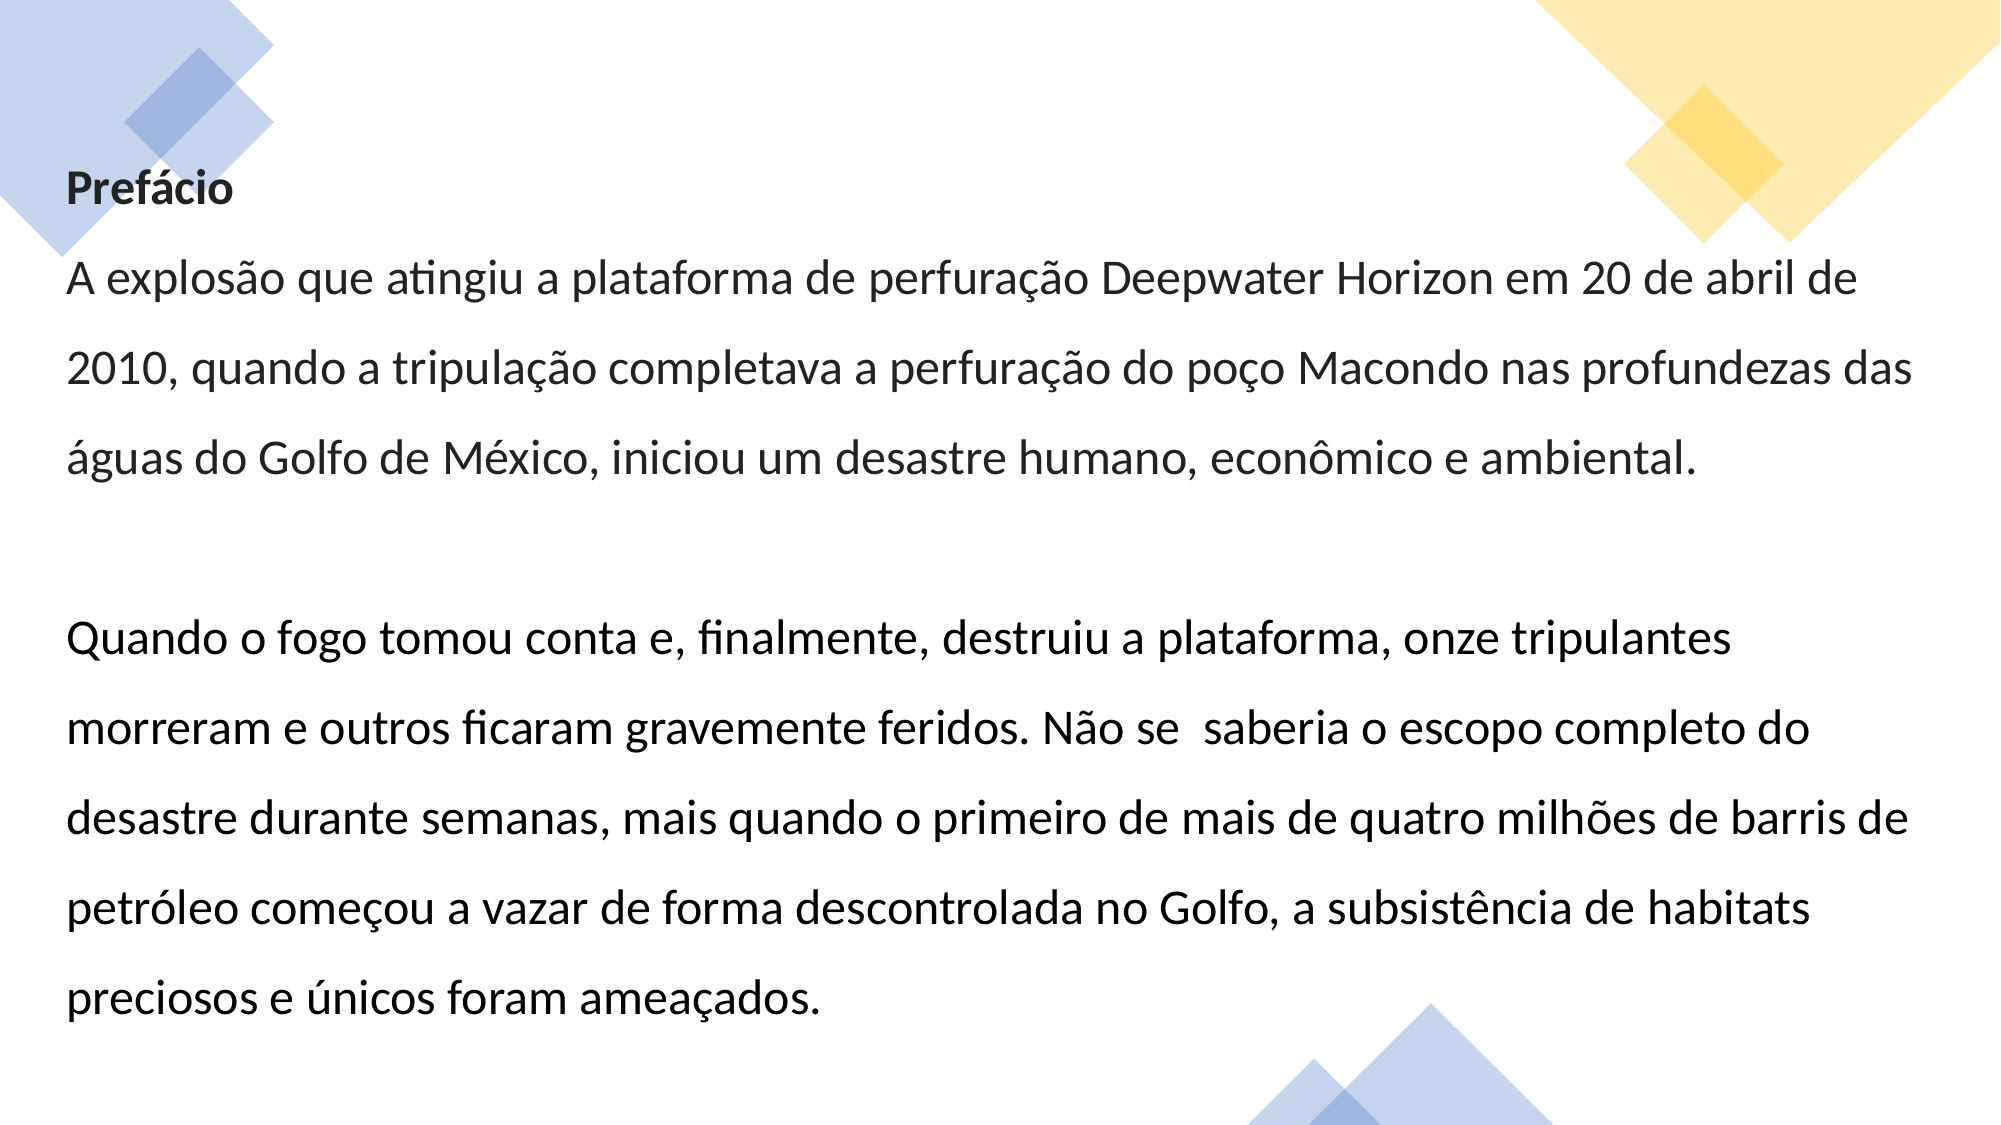

Prefácio
A explosão que atingiu a plataforma de perfuração Deepwater Horizon em 20 de abril de 2010, quando a tripulação completava a perfuração do poço Macondo nas profundezas das águas do Golfo de México, iniciou um desastre humano, econômico e ambiental.

Quando o fogo tomou conta e, finalmente, destruiu a plataforma, onze tripulantes morreram e outros ficaram gravemente feridos. Não se  saberia o escopo completo do desastre durante semanas, mais quando o primeiro de mais de quatro milhões de barris de petróleo começou a vazar de forma descontrolada no Golfo, a subsistência de habitats preciosos e únicos foram ameaçados.